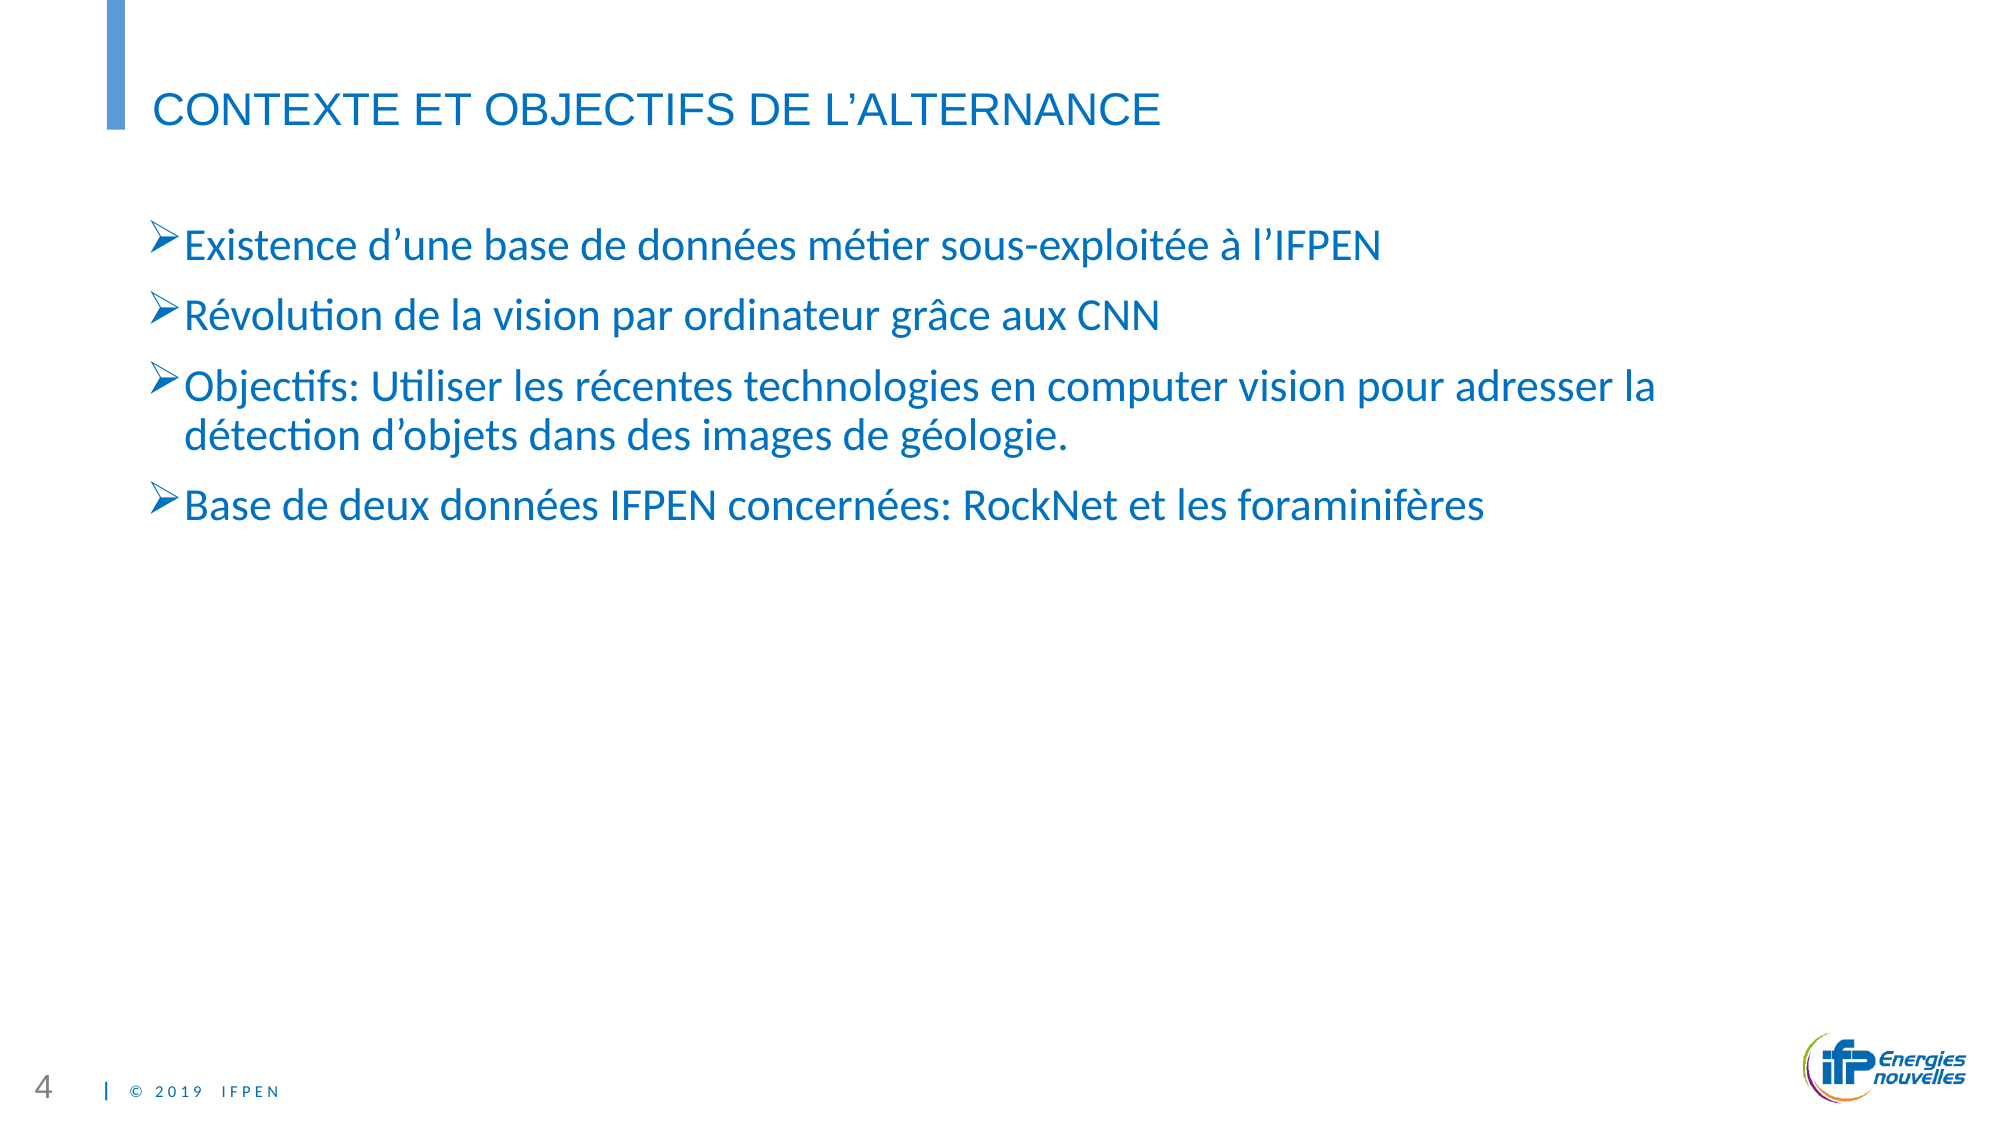

# CONTEXTE ET OBJECTIFS DE L’ALTERNANCE
Existence d’une base de données métier sous-exploitée à l’IFPEN
Révolution de la vision par ordinateur grâce aux CNN
Objectifs: Utiliser les récentes technologies en computer vision pour adresser la détection d’objets dans des images de géologie.
Base de deux données IFPEN concernées: RockNet et les foraminifères